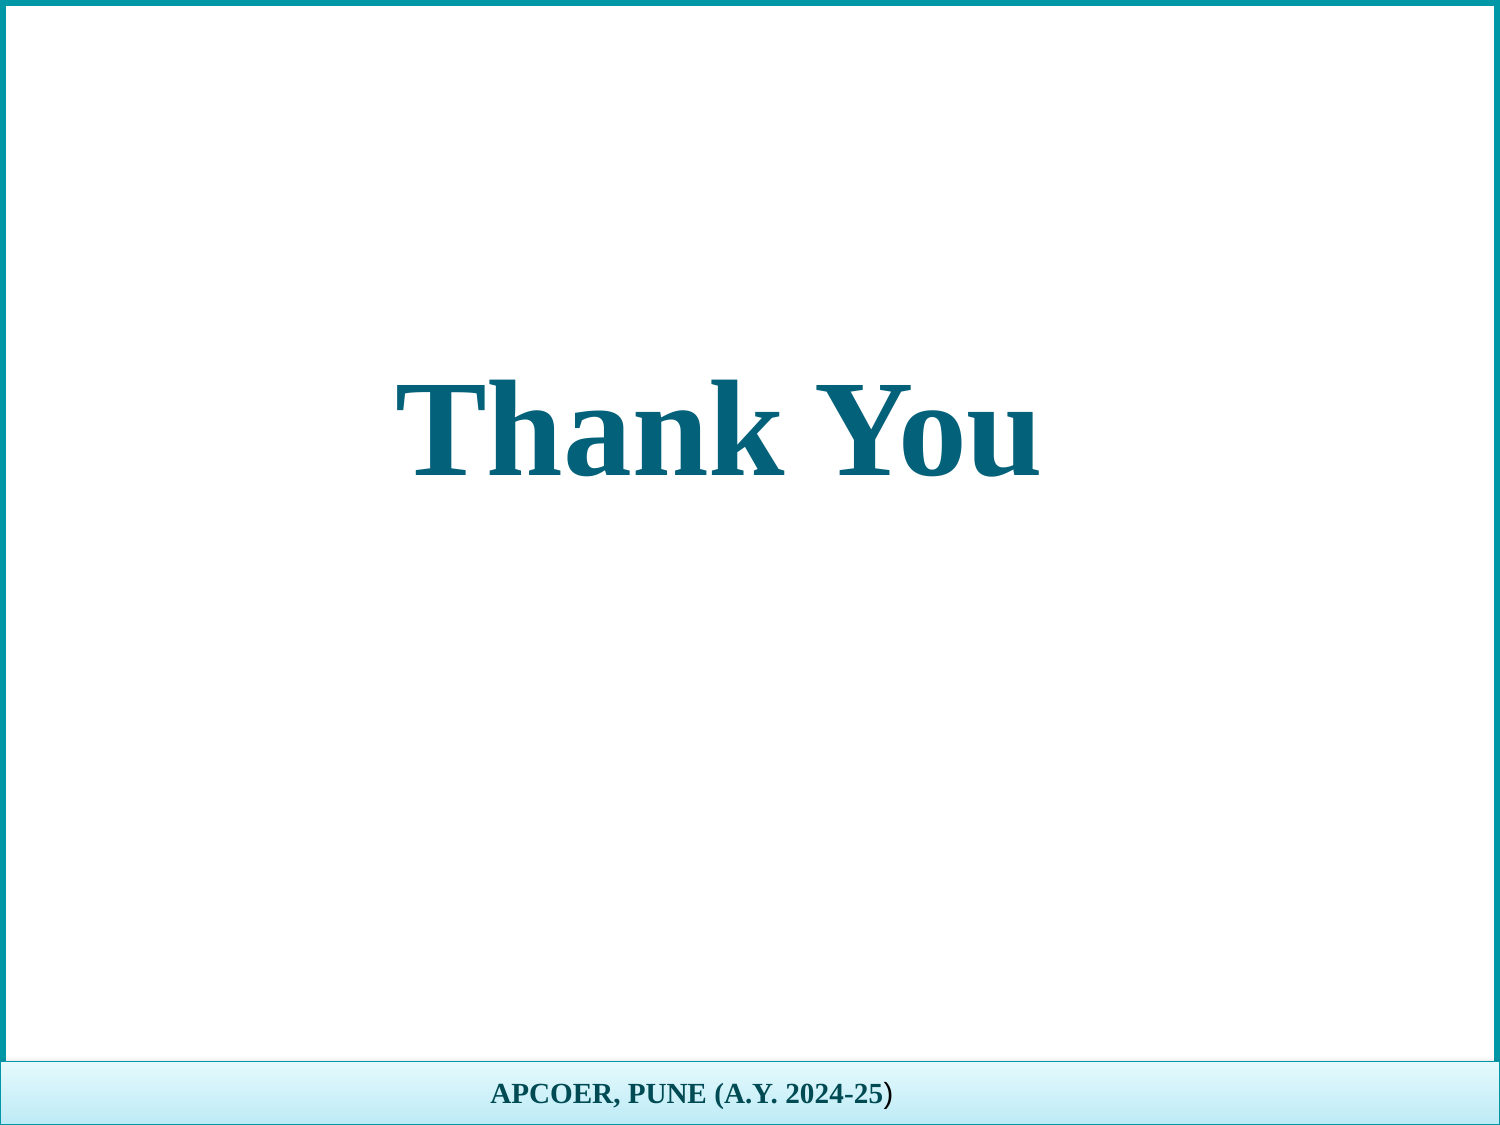

APCOER, PUNE (A.Y. 2024-25)
# Thank You